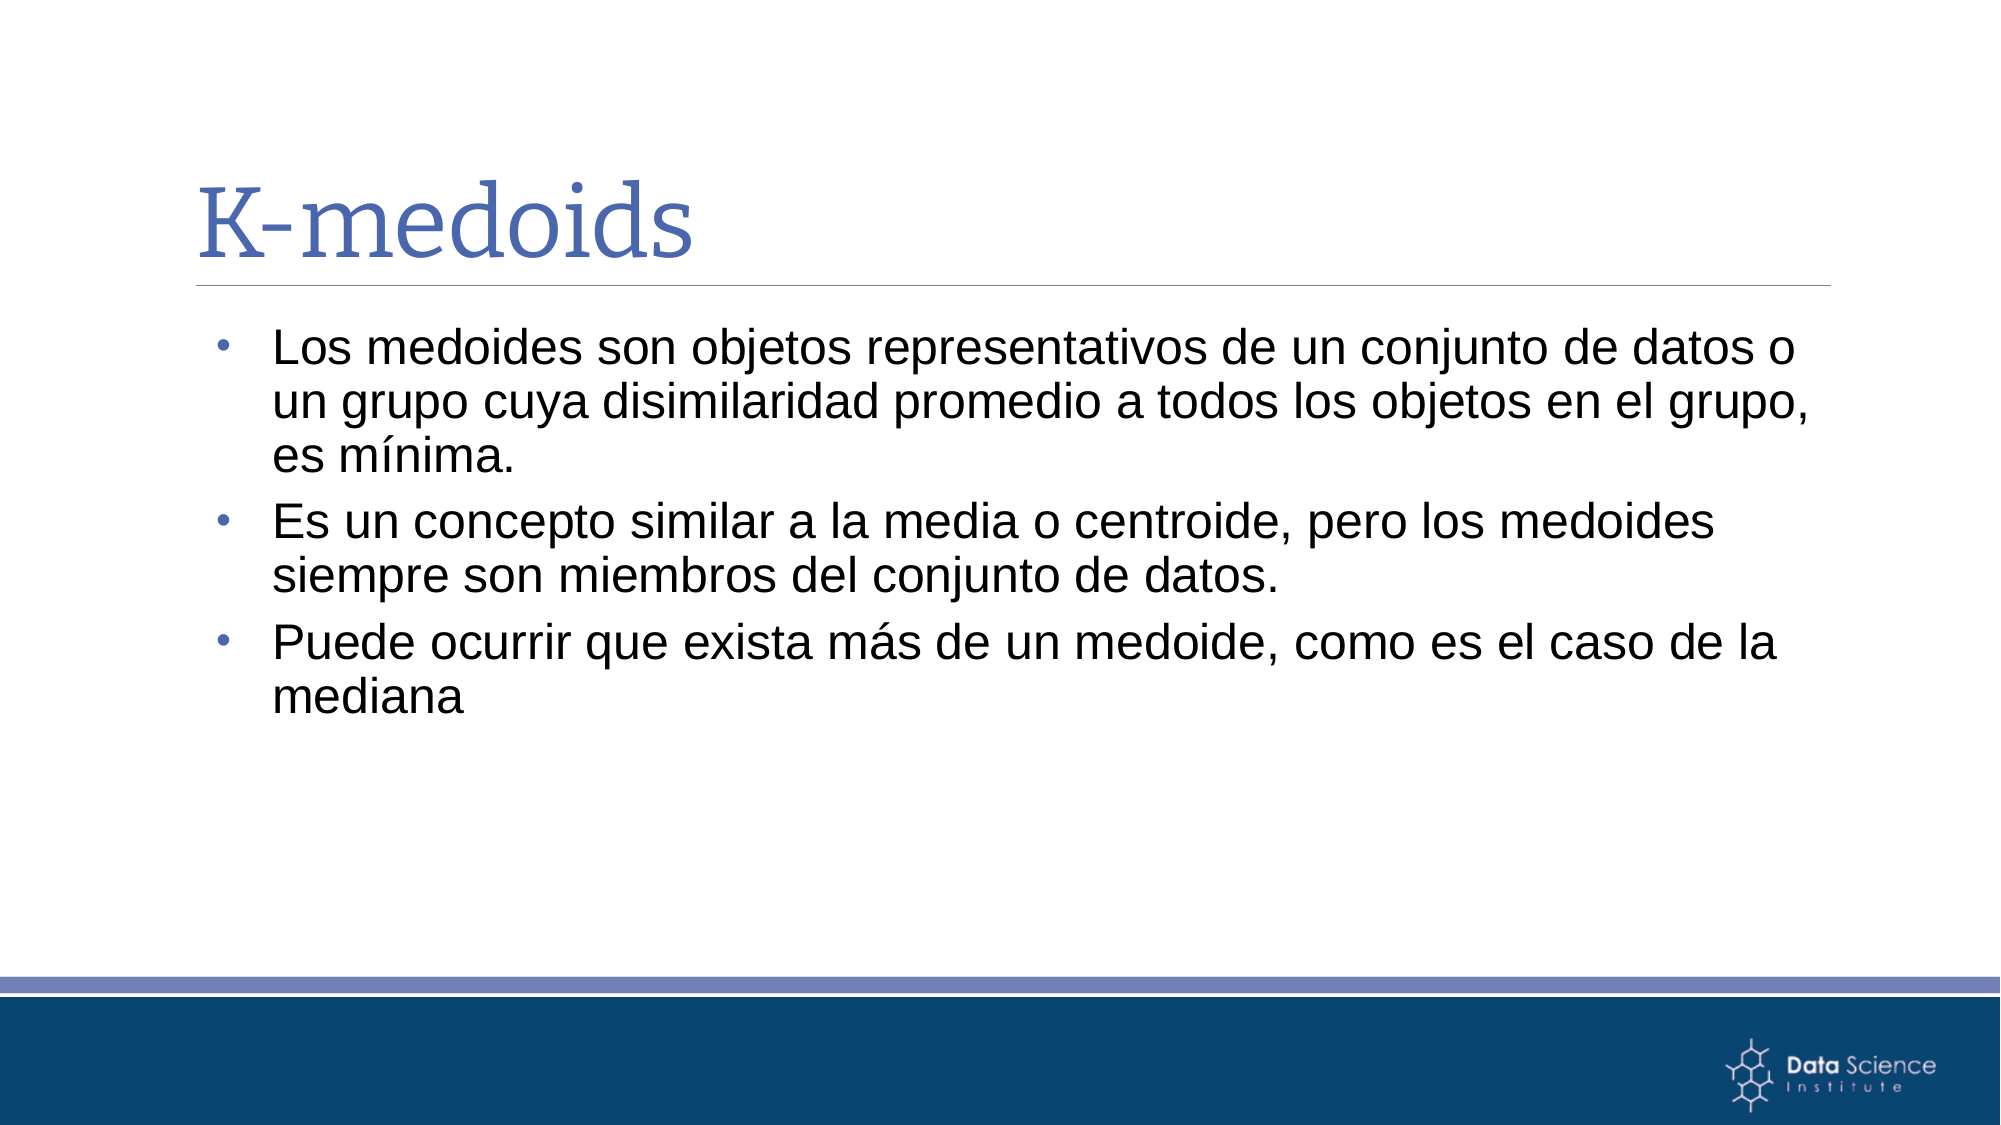

# K-medoids
Los medoides son objetos representativos de un conjunto de datos o un grupo cuya disimilaridad promedio a todos los objetos en el grupo, es mínima.
Es un concepto similar a la media o centroide, pero los medoides siempre son miembros del conjunto de datos.
Puede ocurrir que exista más de un medoide, como es el caso de la mediana